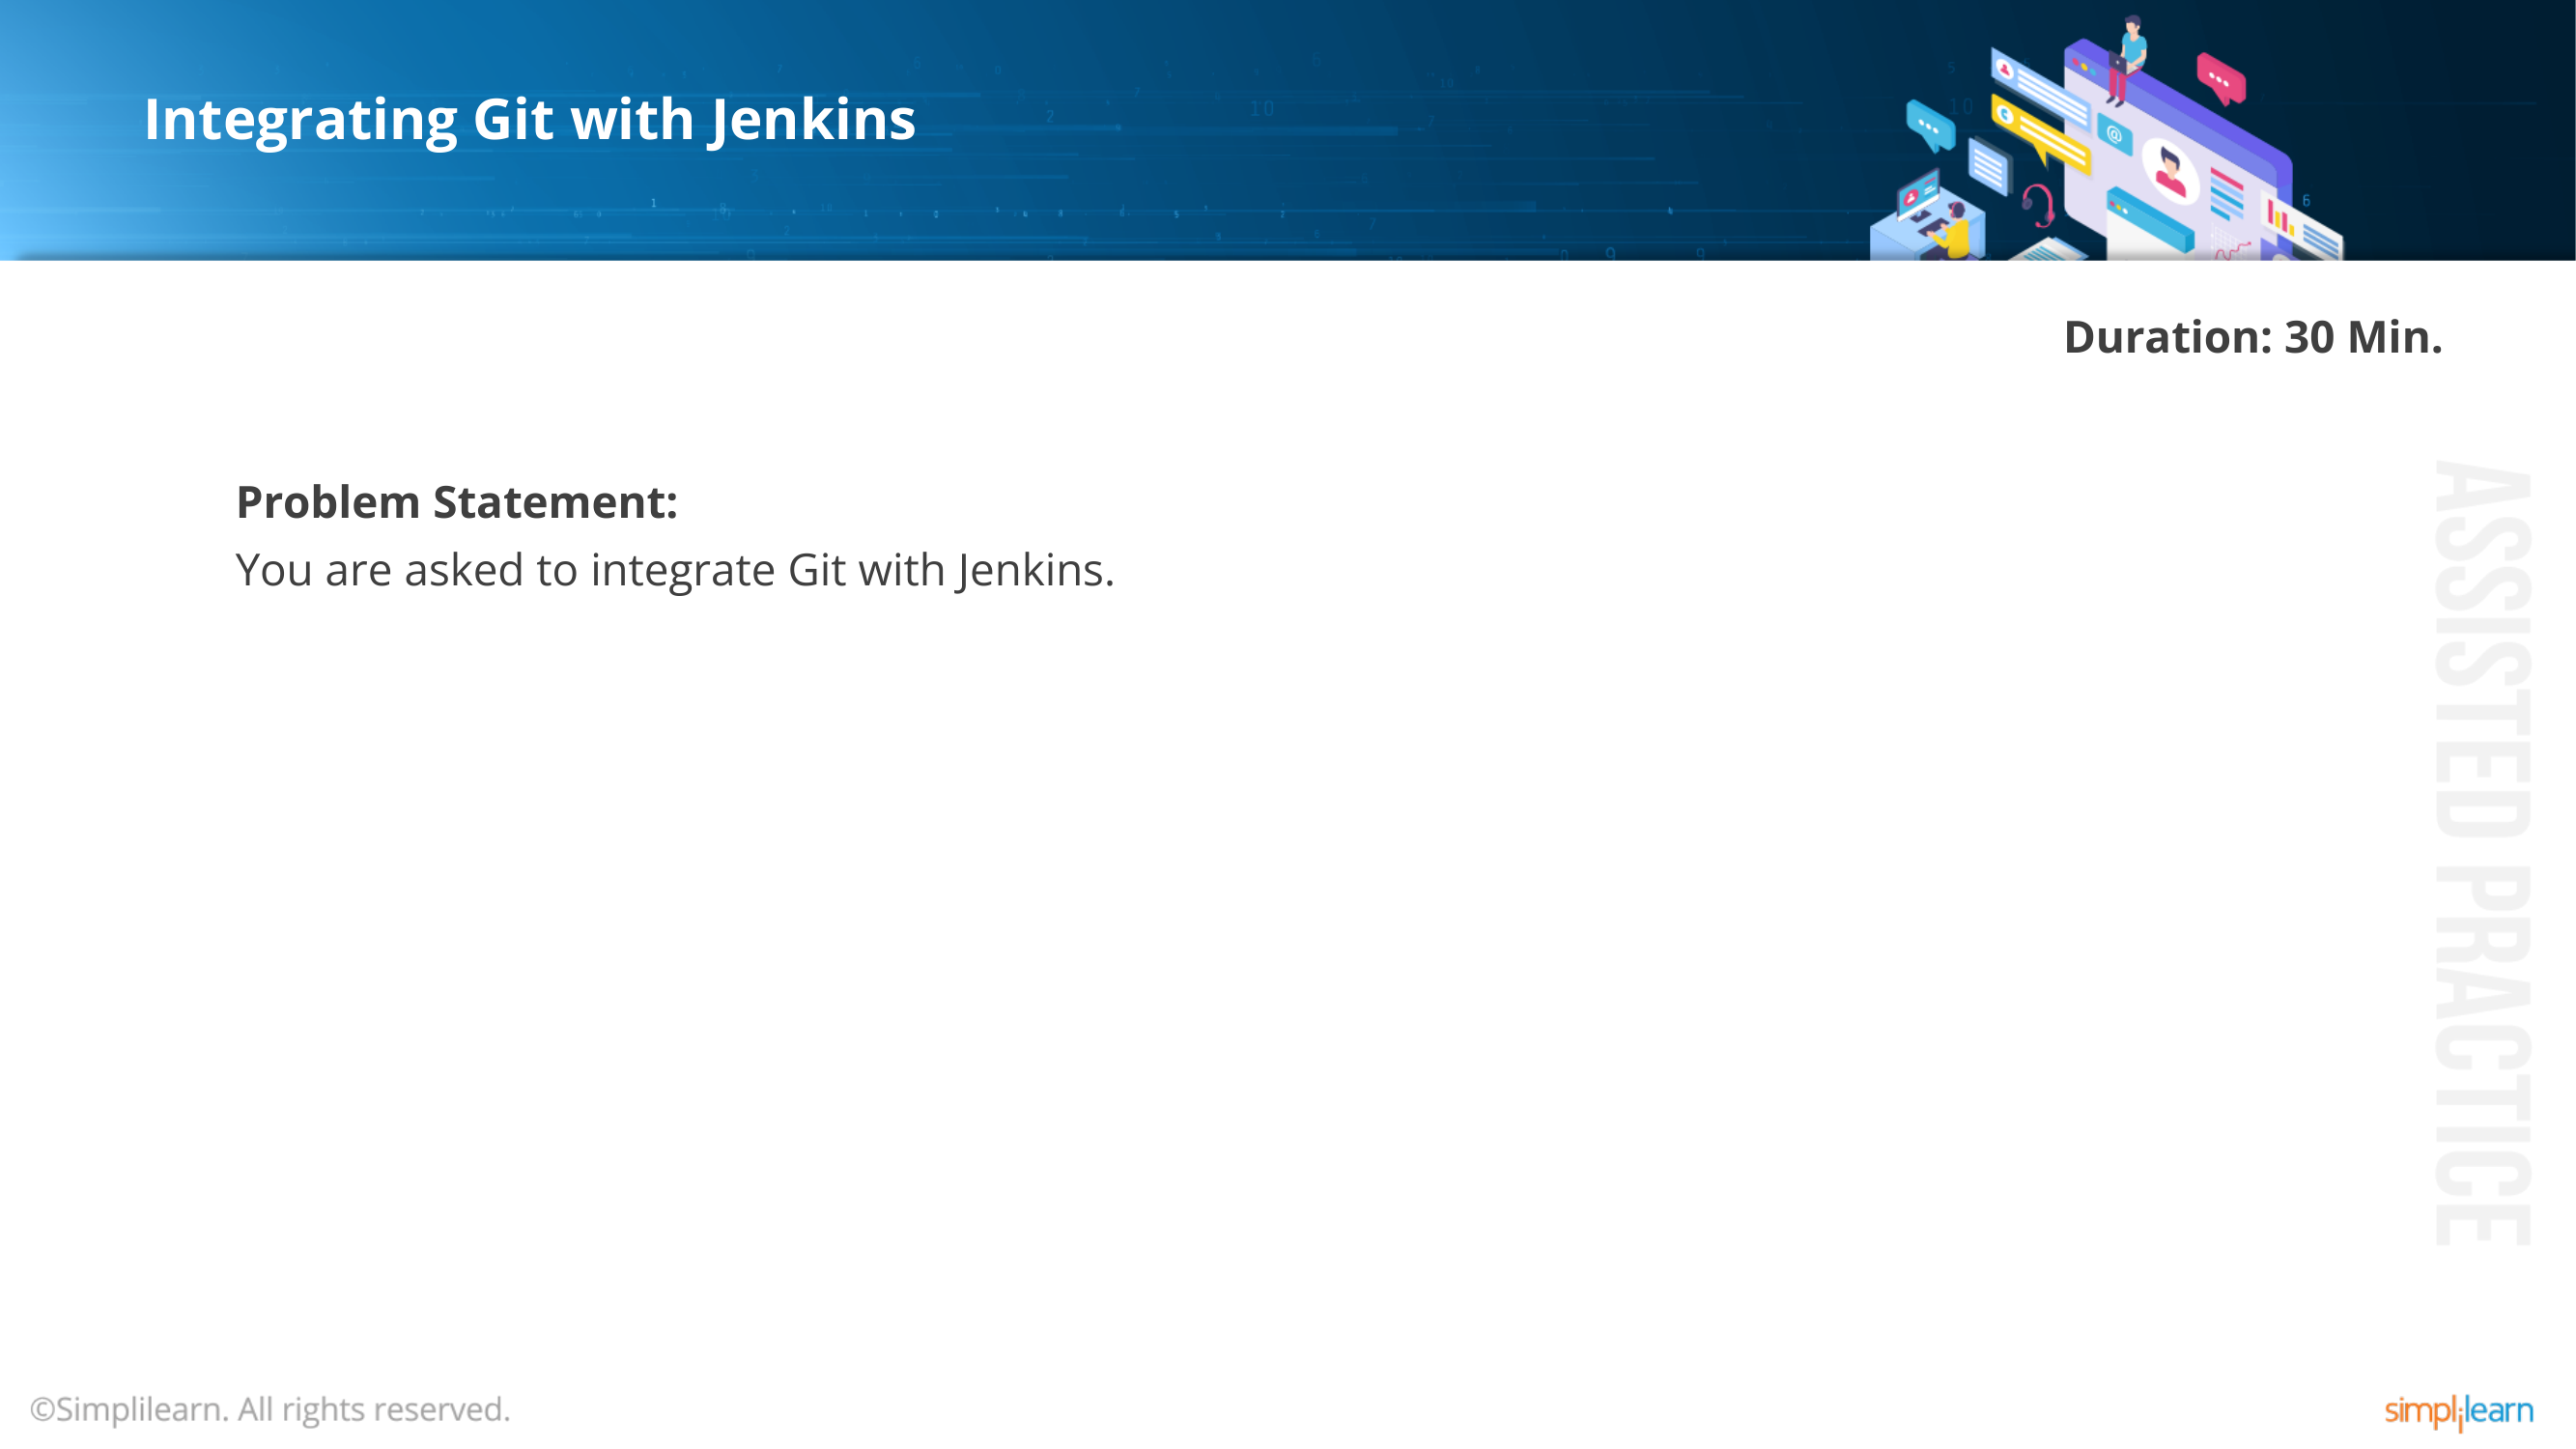

# Integrating Git with Jenkins
Duration: 30 Min.
Problem Statement:
You are asked to integrate Git with Jenkins.